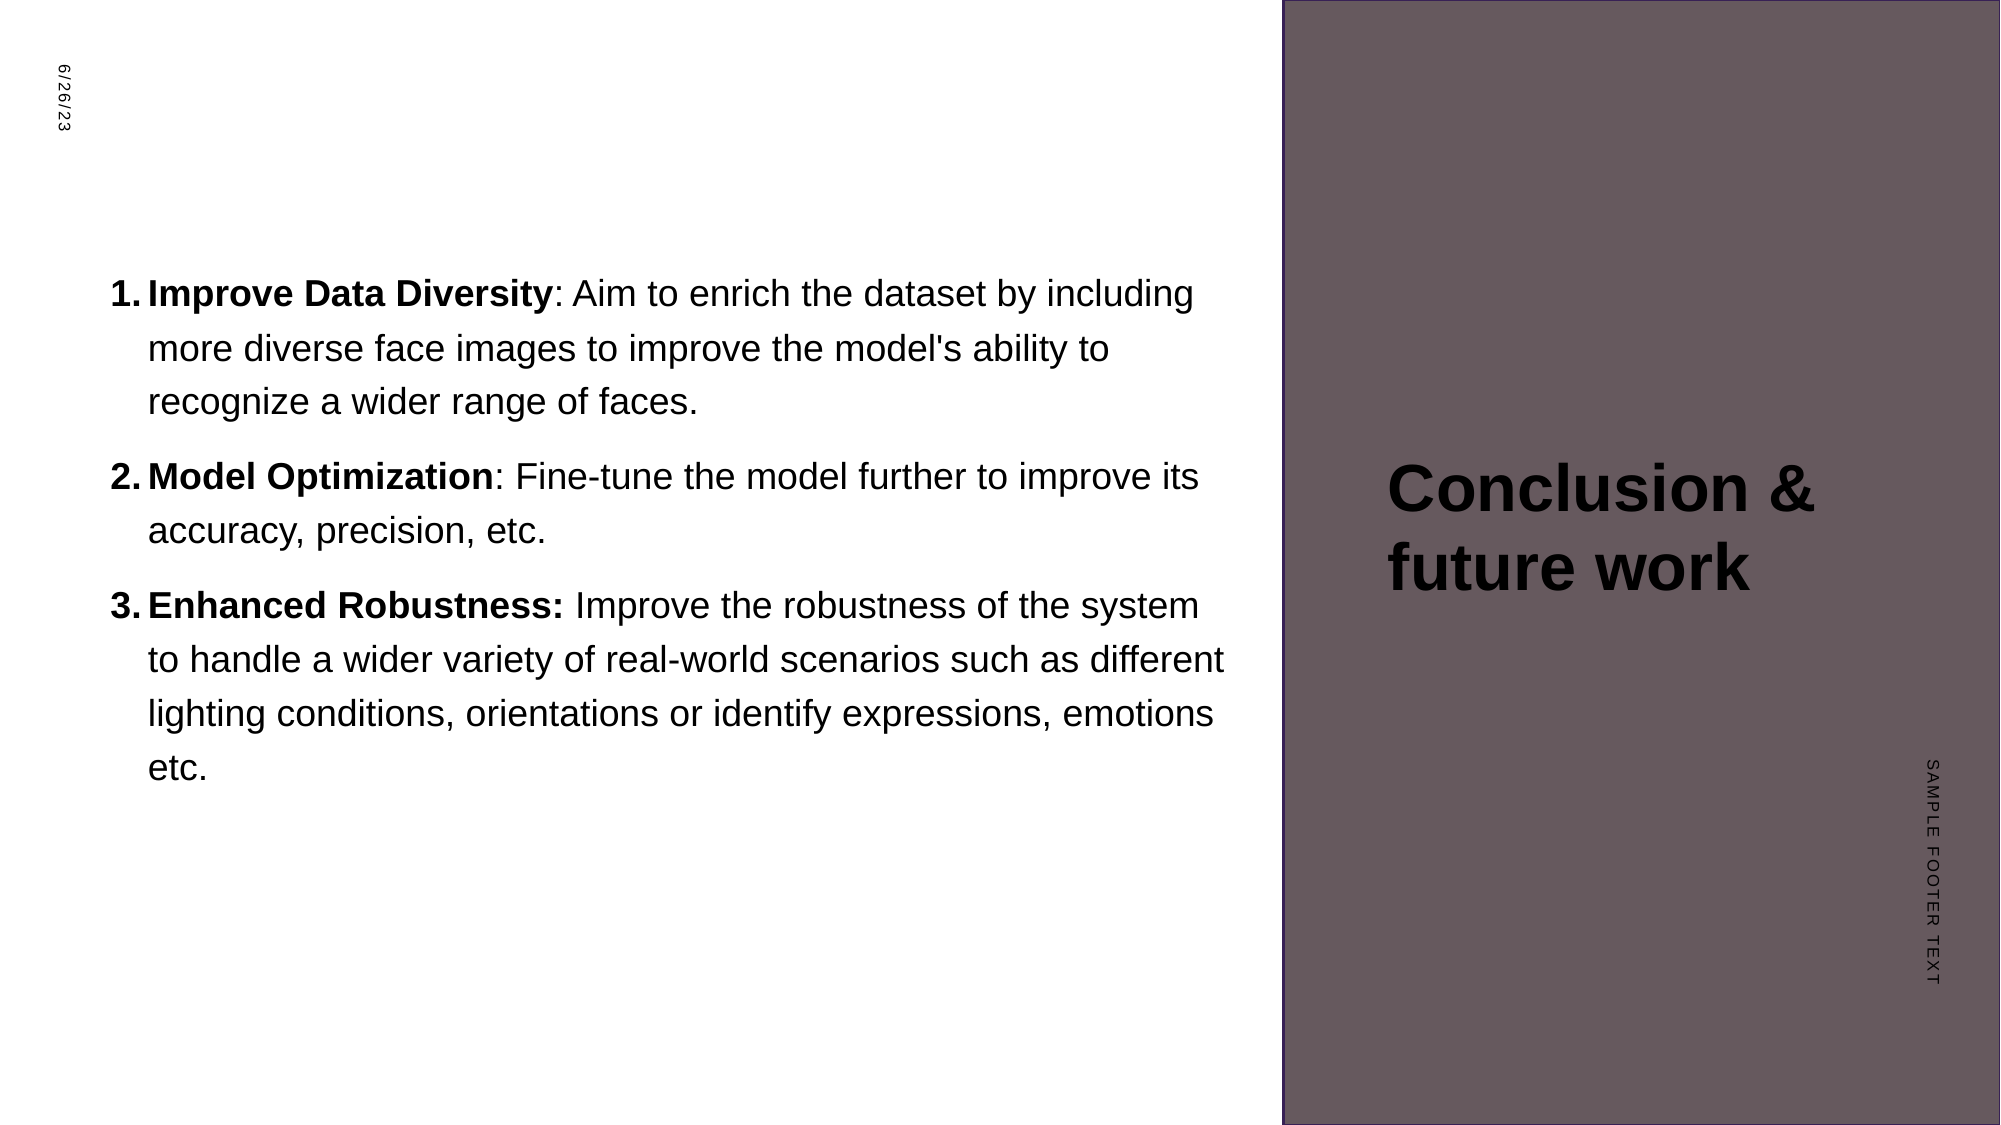

# Conclusion & future work
Improve Data Diversity: Aim to enrich the dataset by including more diverse face images to improve the model's ability to recognize a wider range of faces.
Model Optimization: Fine-tune the model further to improve its accuracy, precision, etc.
Enhanced Robustness: Improve the robustness of the system to handle a wider variety of real-world scenarios such as different lighting conditions, orientations or identify expressions, emotions etc.
6/26/23
Sample Footer Text